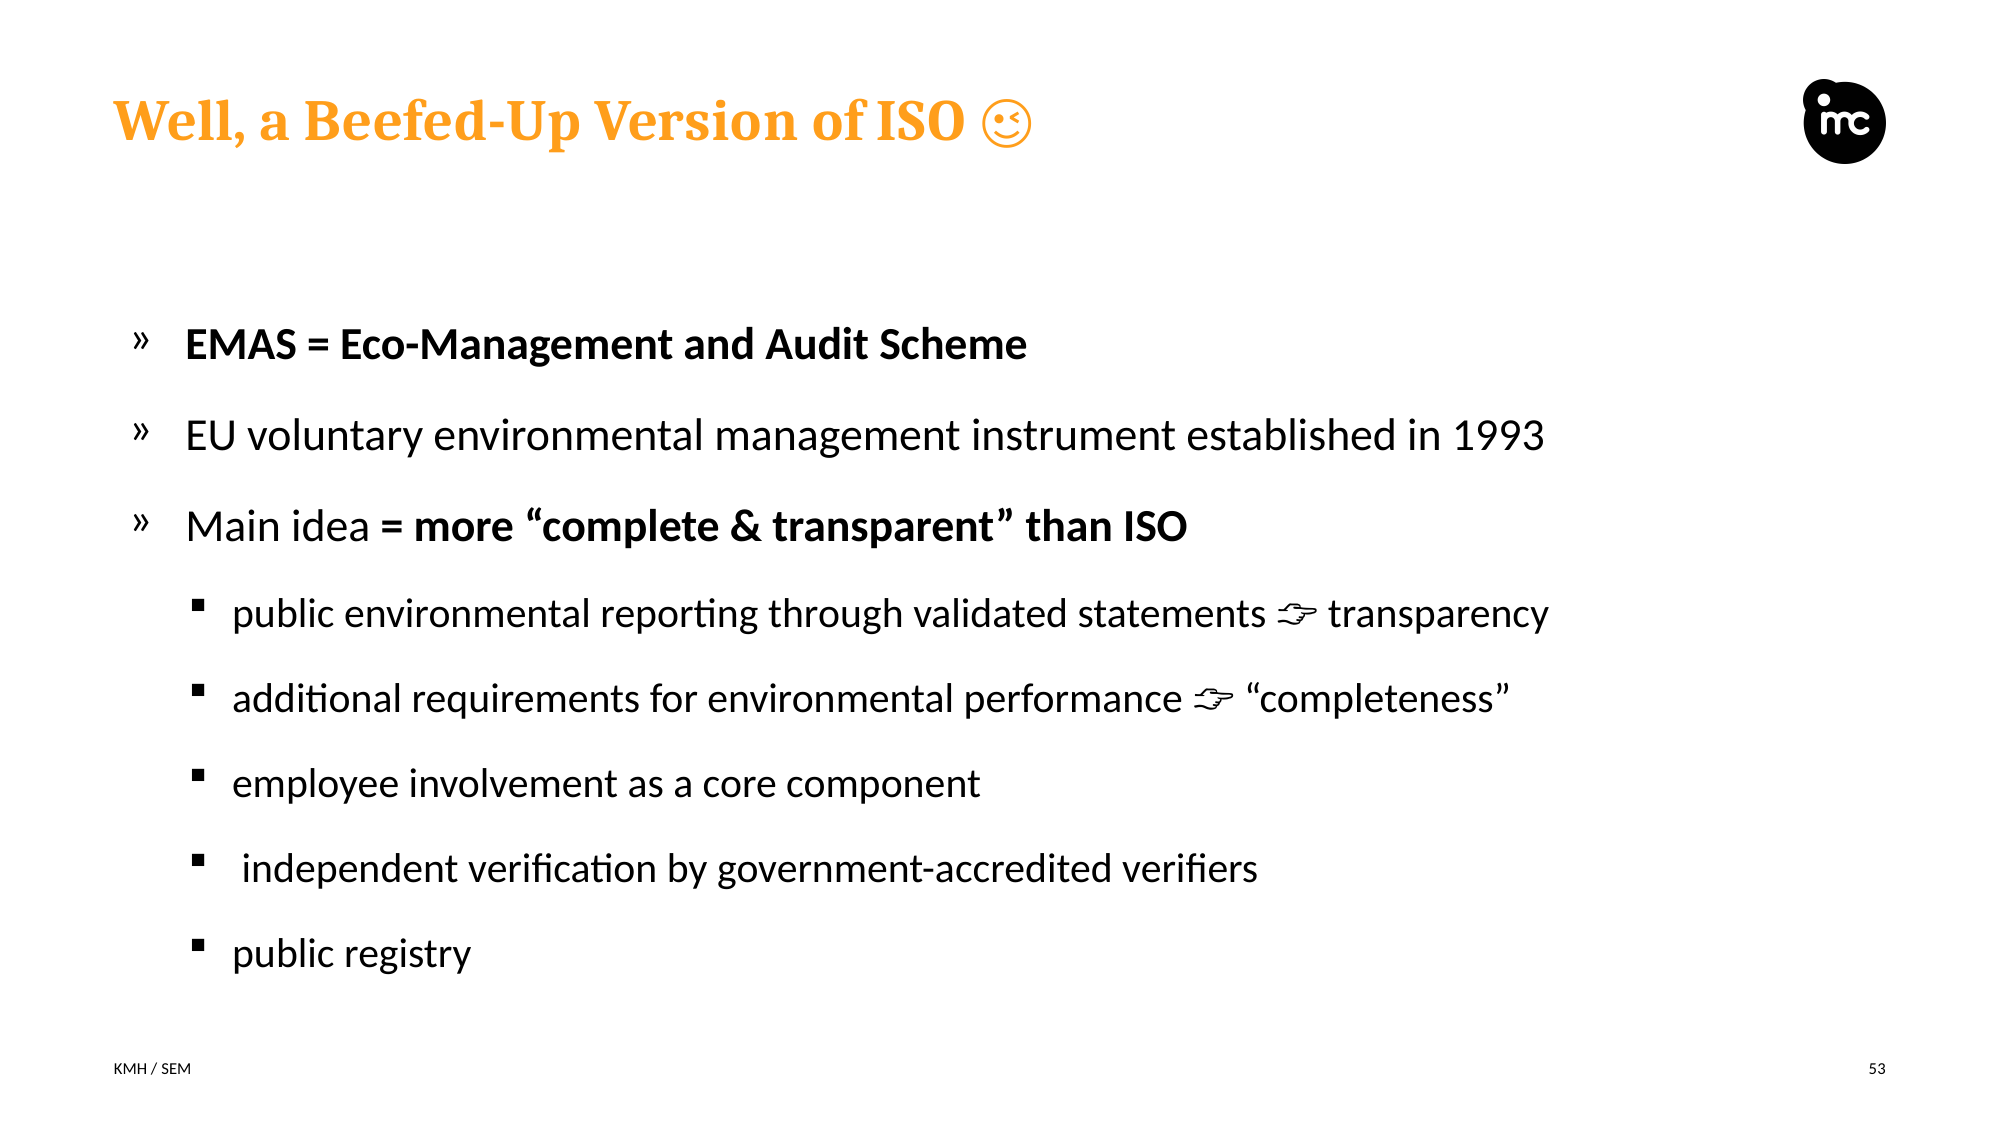

# Well, a Beefed-Up Version of ISO 😉
EMAS = Eco-Management and Audit Scheme
EU voluntary environmental management instrument established in 1993
Main idea = more “complete & transparent” than ISO
public environmental reporting through validated statements 👉 transparency
additional requirements for environmental performance 👉 “completeness”
employee involvement as a core component
 independent verification by government-accredited verifiers
public registry
KMH / SEM

53